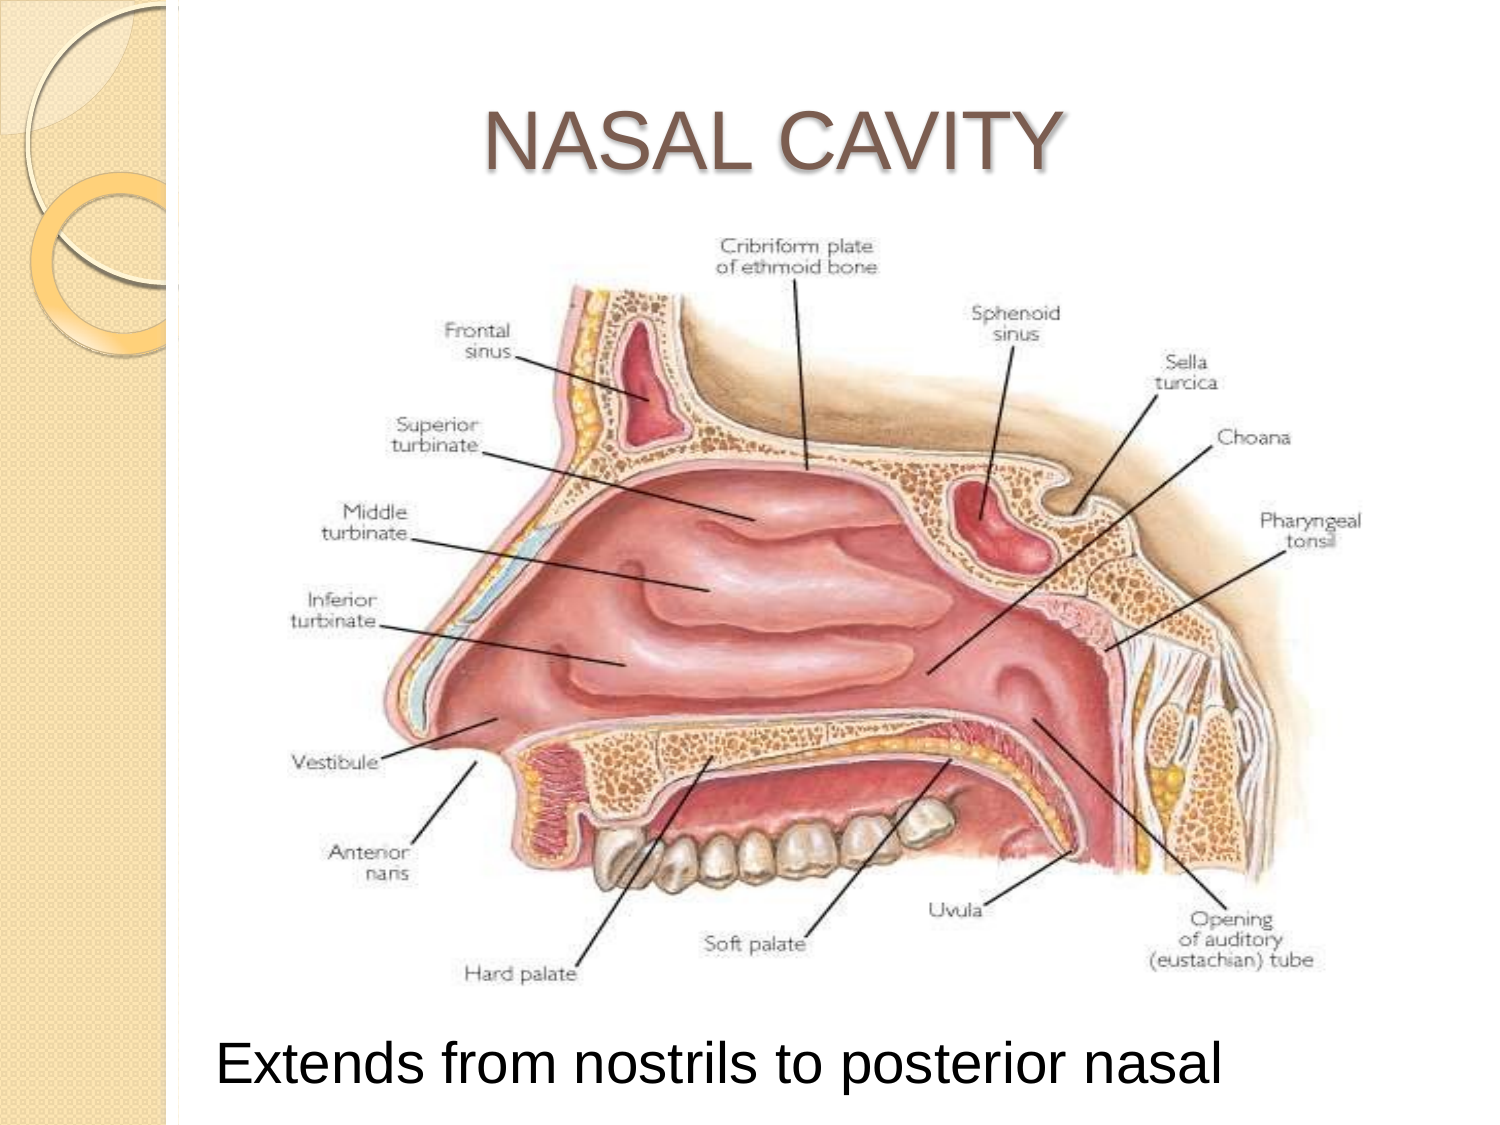

# NASAL CAVITY

Extends from nostrils to posterior nasal